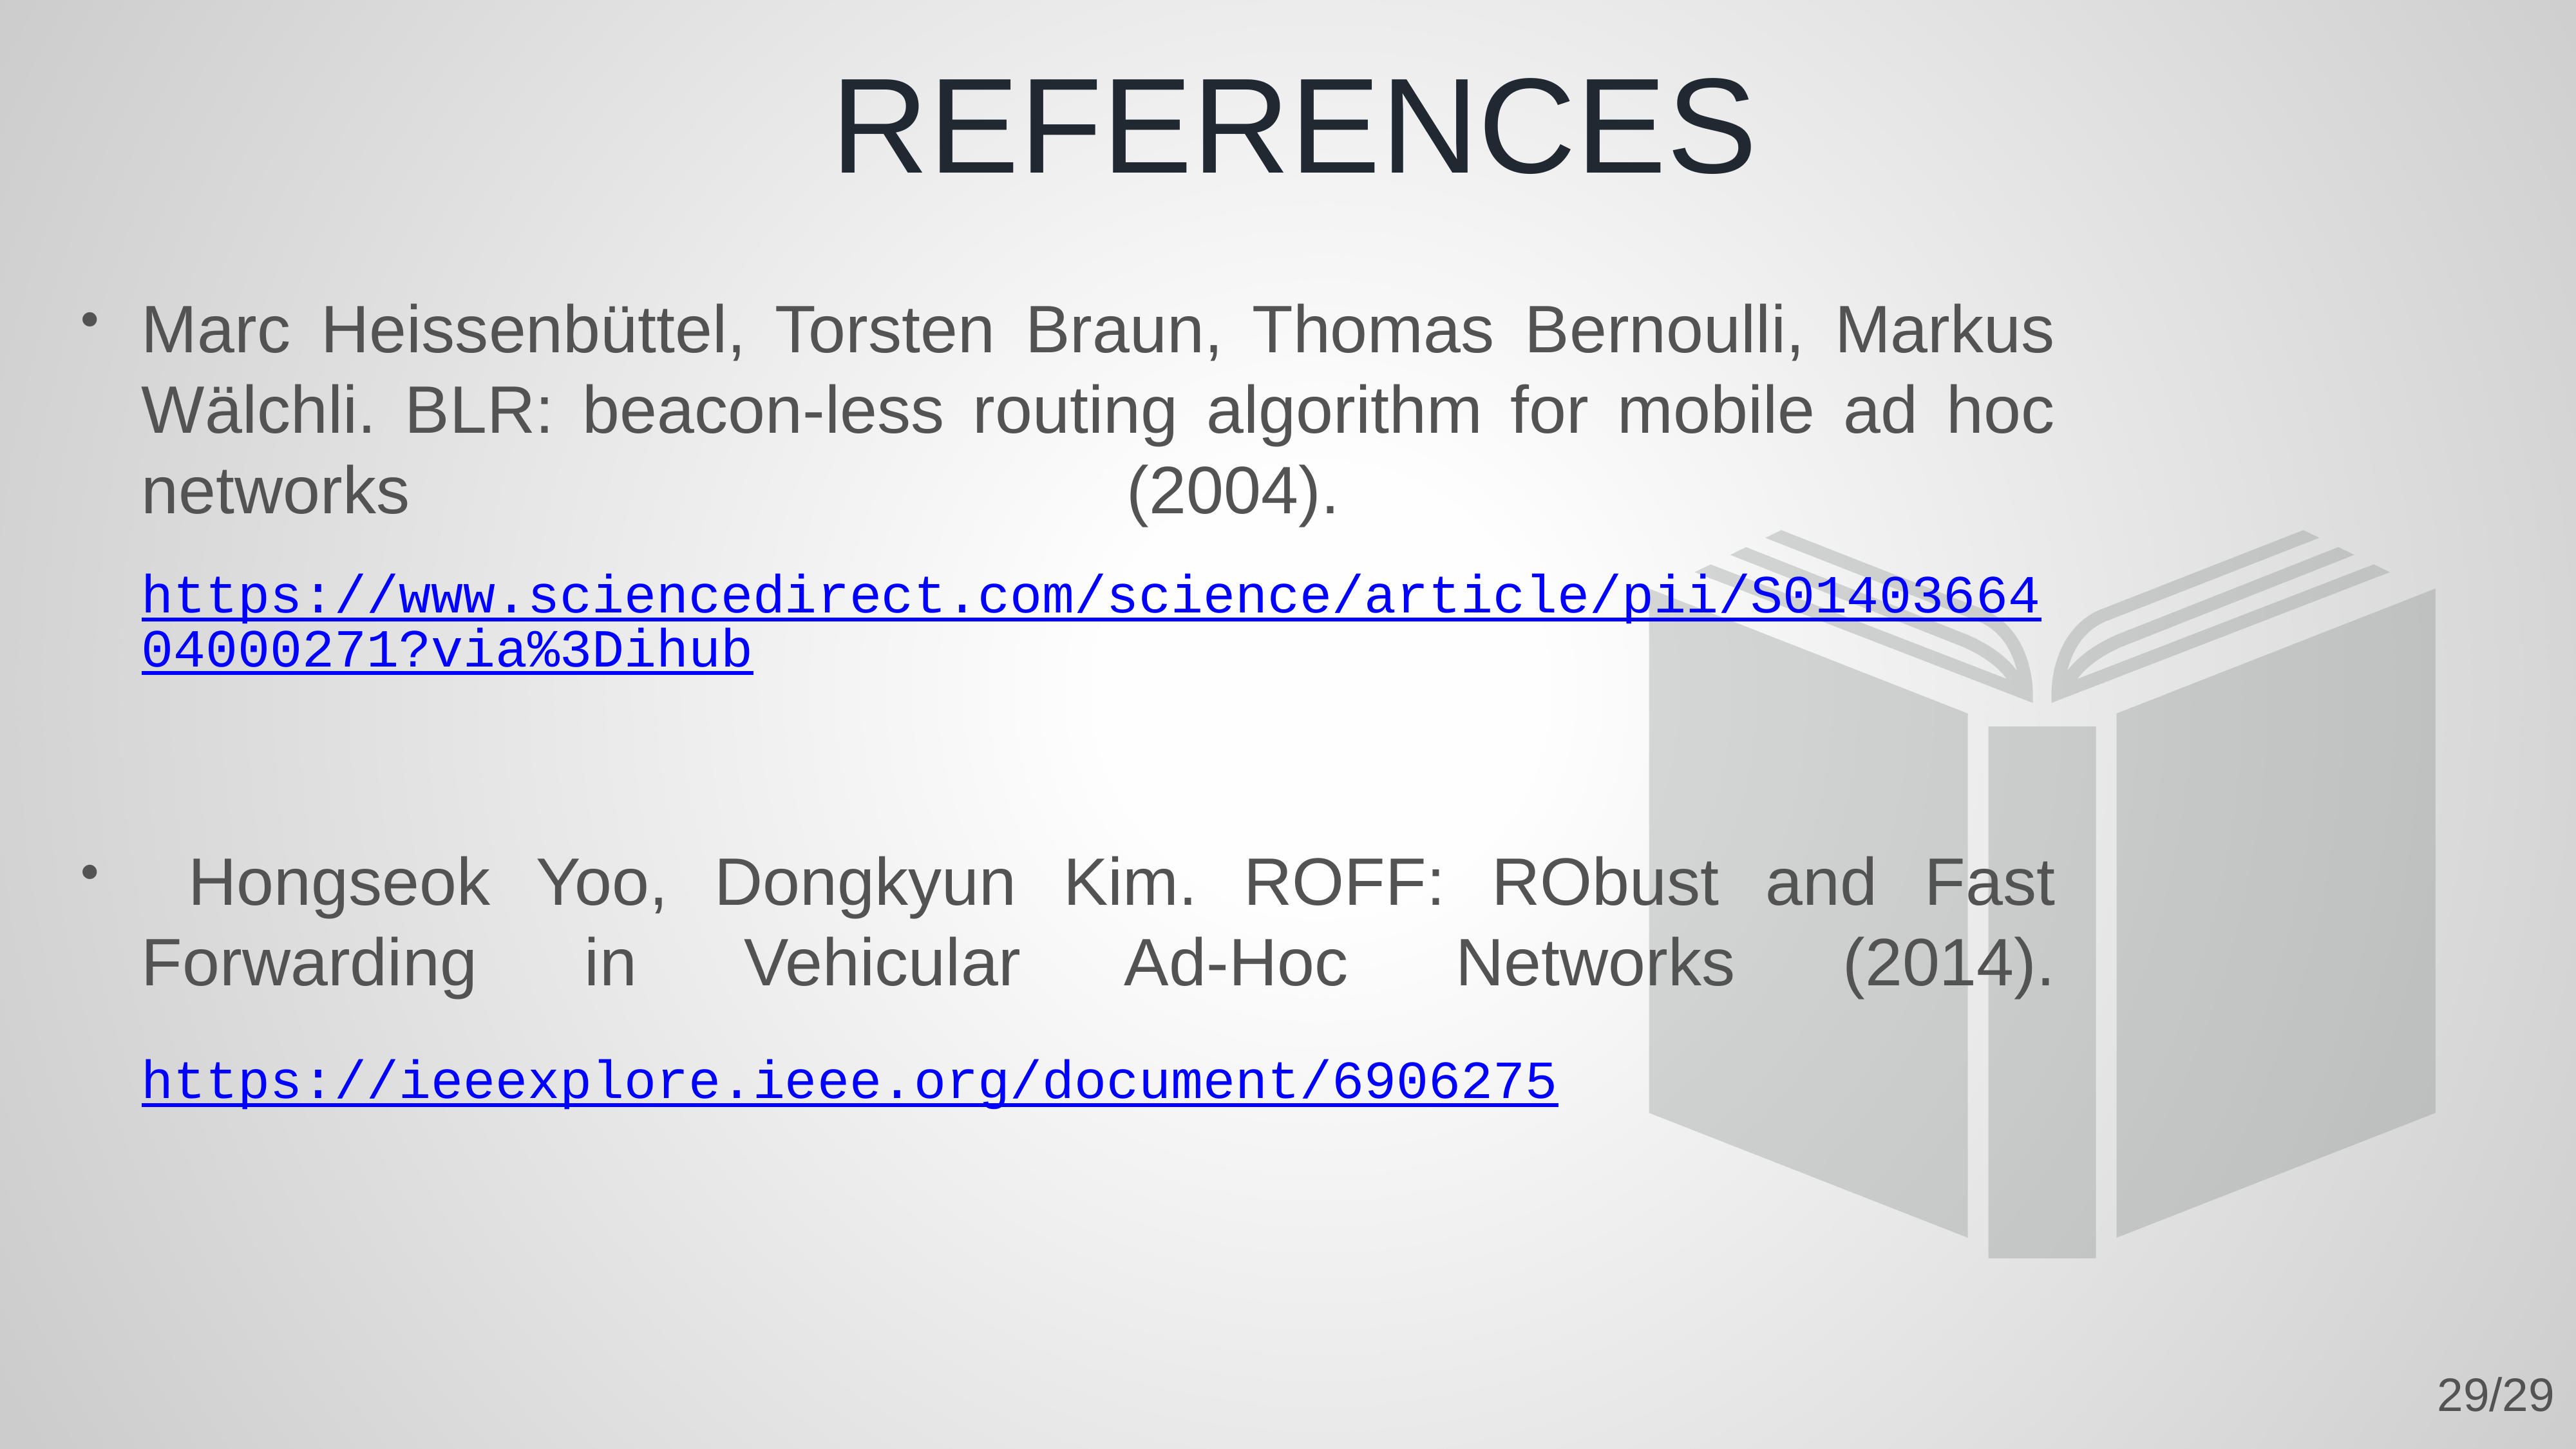

# REferences
Marc Heissenbüttel, Torsten Braun, Thomas Bernoulli, Markus Wälchli. BLR: beacon-less routing algorithm for mobile ad hoc networks (2004).
https://www.sciencedirect.com/science/article/pii/S0140366404000271?via%3Dihub

 Hongseok Yoo, Dongkyun Kim. ROFF: RObust and Fast Forwarding in Vehicular Ad-Hoc Networks (2014).
https://ieeexplore.ieee.org/document/6906275

29/29